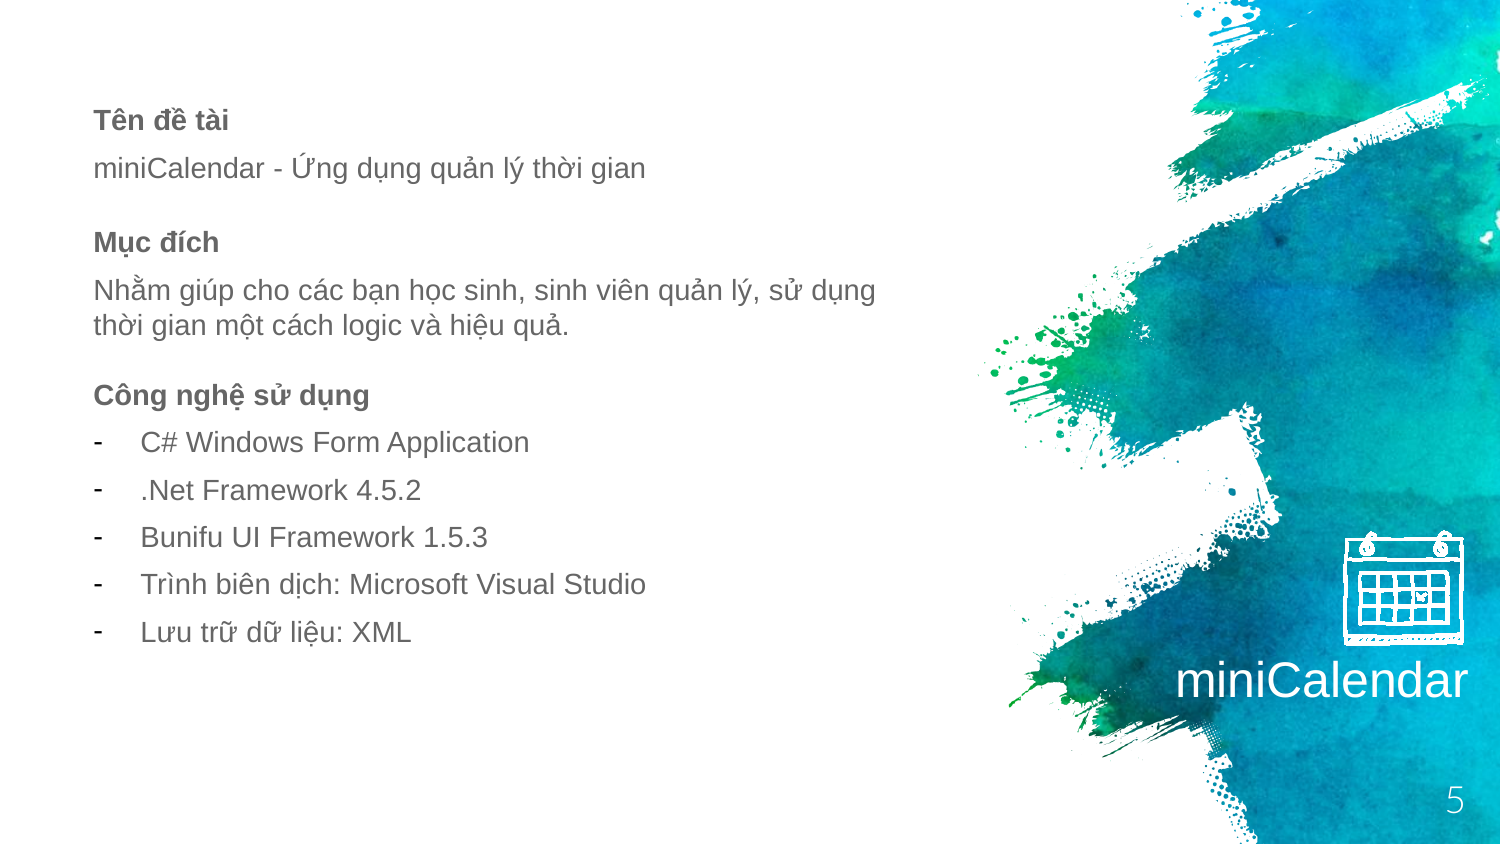

Tên đề tài
miniCalendar - Ứng dụng quản lý thời gian
Mục đích
Nhằm giúp cho các bạn học sinh, sinh viên quản lý, sử dụng thời gian một cách logic và hiệu quả.
Công nghệ sử dụng
C# Windows Form Application
.Net Framework 4.5.2
Bunifu UI Framework 1.5.3
Trình biên dịch: Microsoft Visual Studio
Lưu trữ dữ liệu: XML

miniCalendar
5